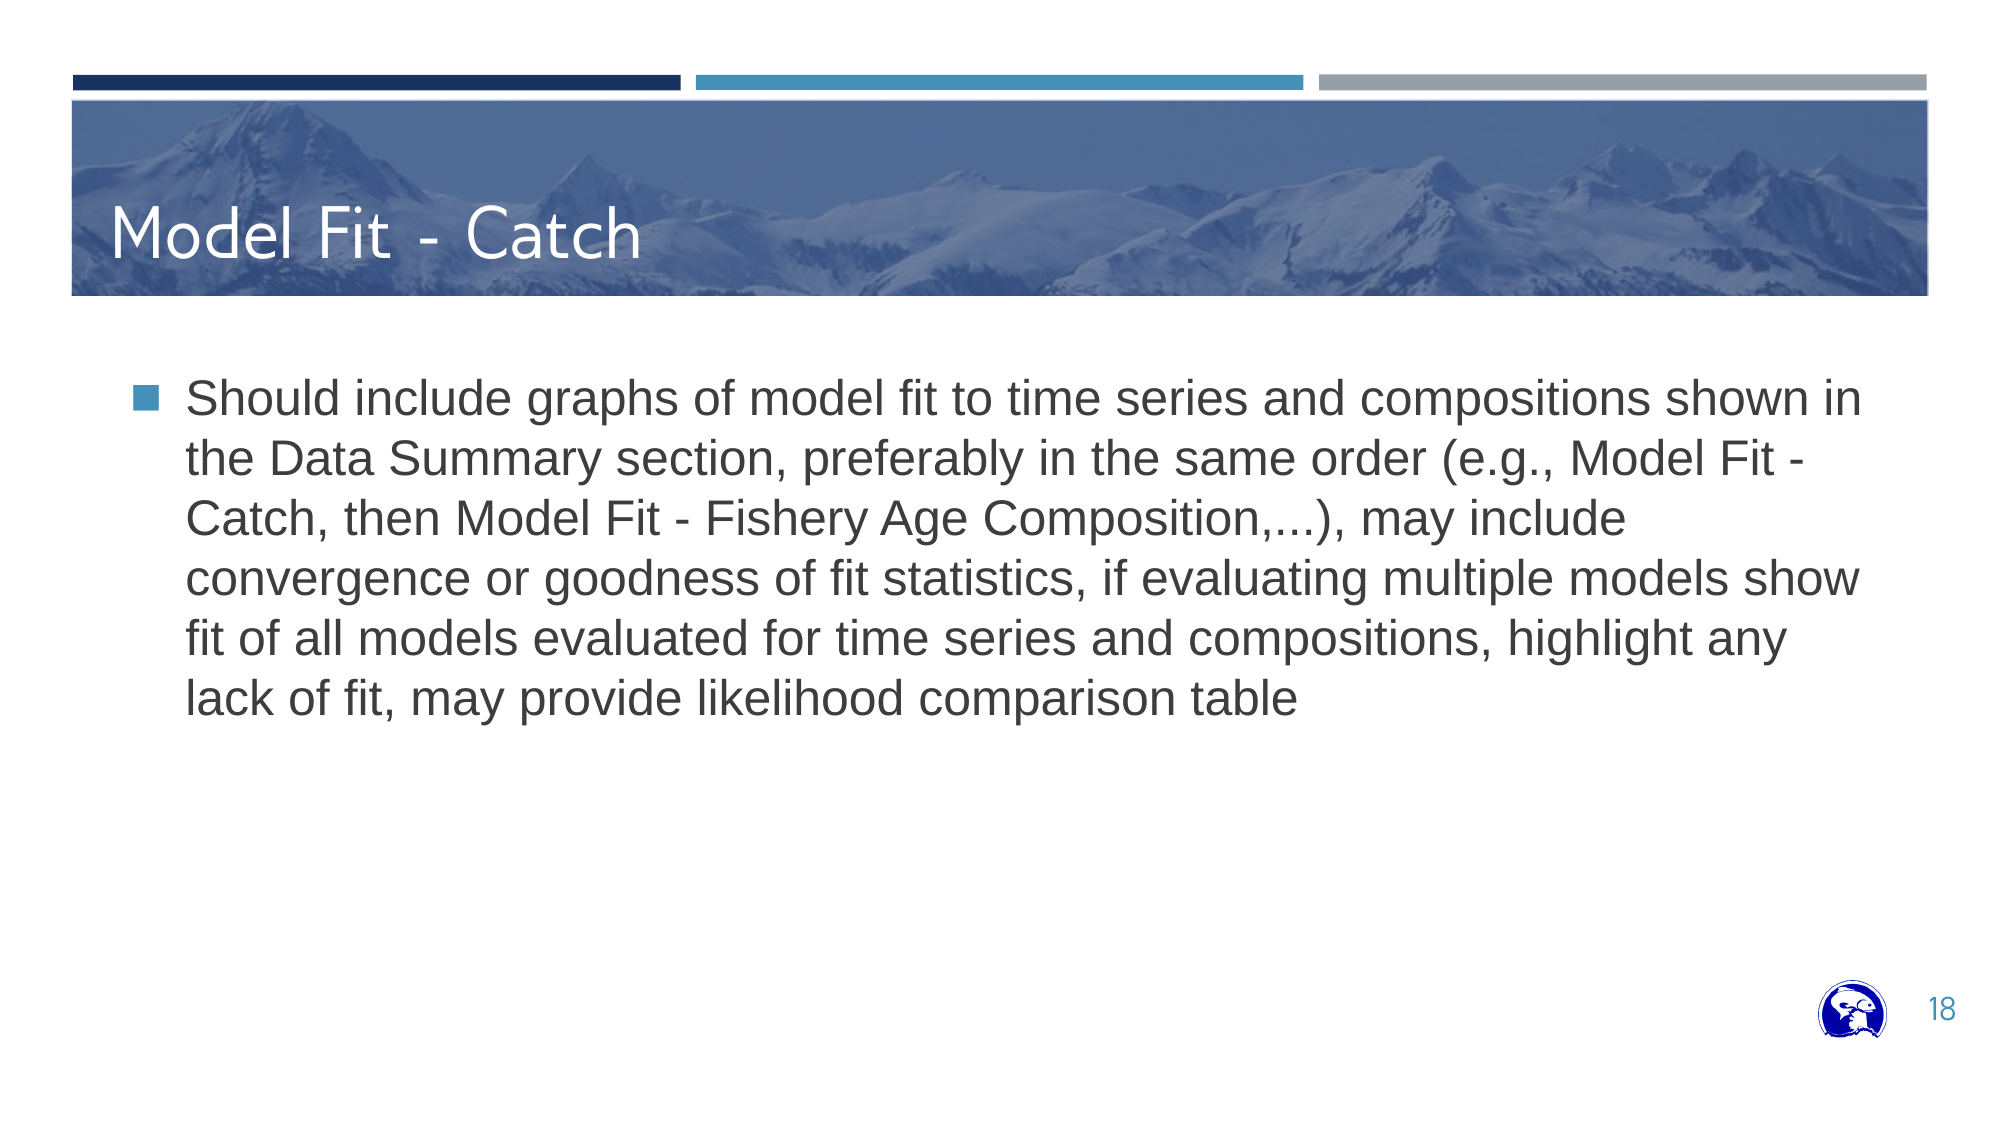

# Model Fit - Catch
Should include graphs of model fit to time series and compositions shown in the Data Summary section, preferably in the same order (e.g., Model Fit - Catch, then Model Fit - Fishery Age Composition,...), may include convergence or goodness of fit statistics, if evaluating multiple models show fit of all models evaluated for time series and compositions, highlight any lack of fit, may provide likelihood comparison table
18